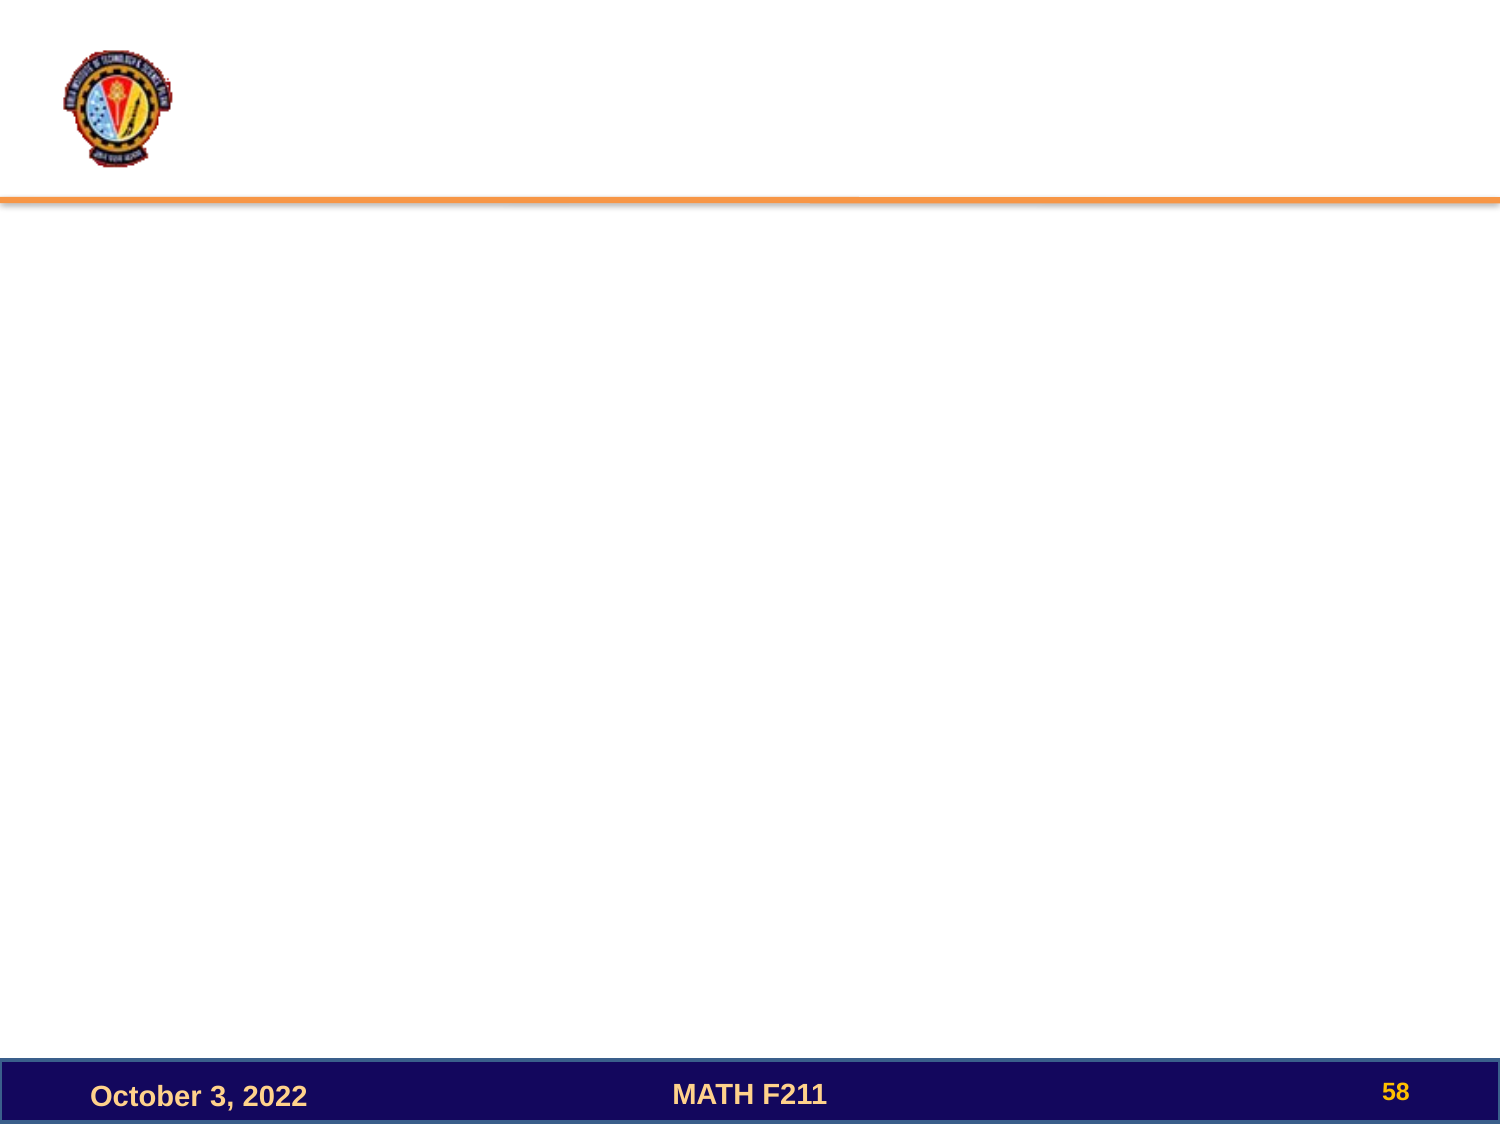

#

58
MATH F211
October 3, 2022